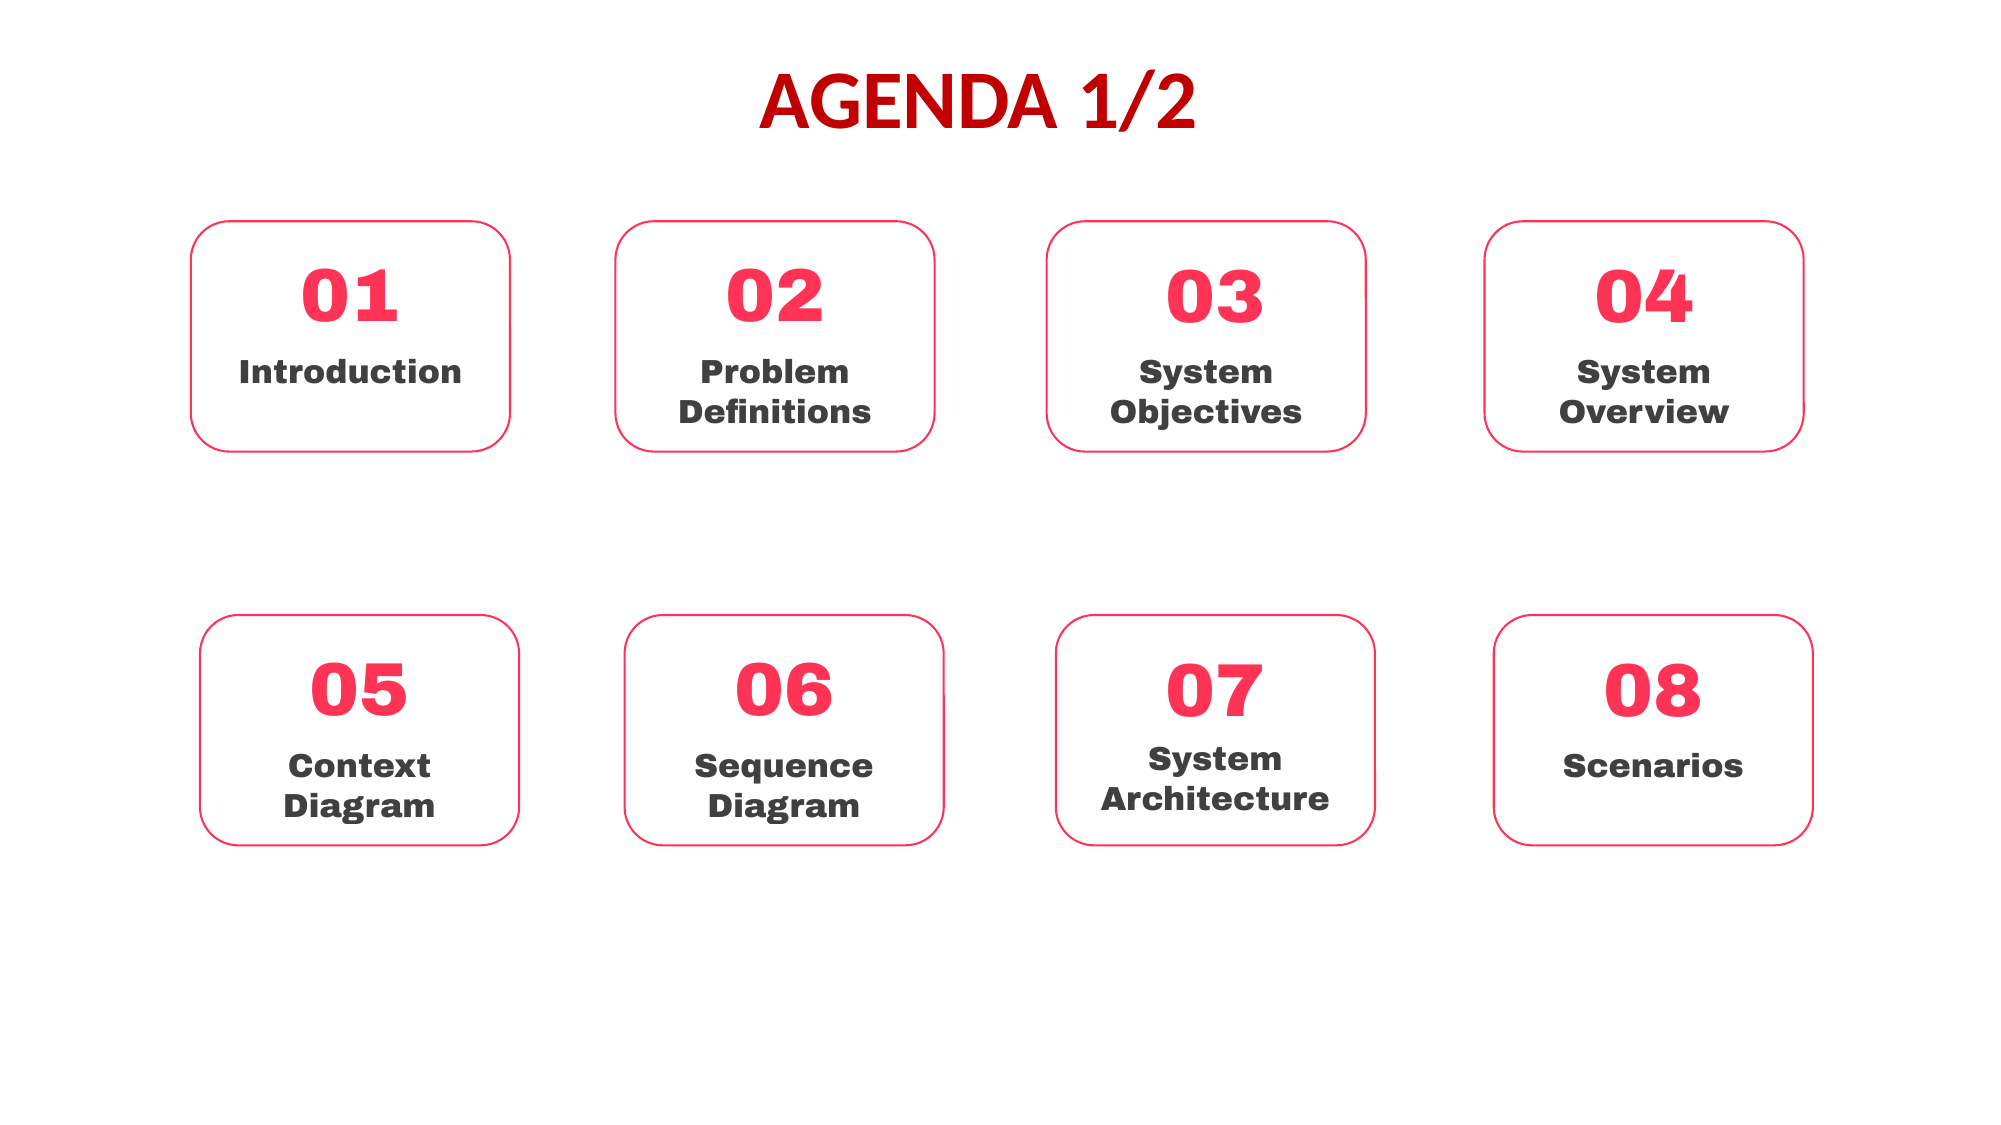

AGENDA 1/2

01
02
03
04
Introduction
Problem Definitions
System Objectives
System Overview

05
06
07
08
System Architecture
Context Diagram
Sequence Diagram
Scenarios